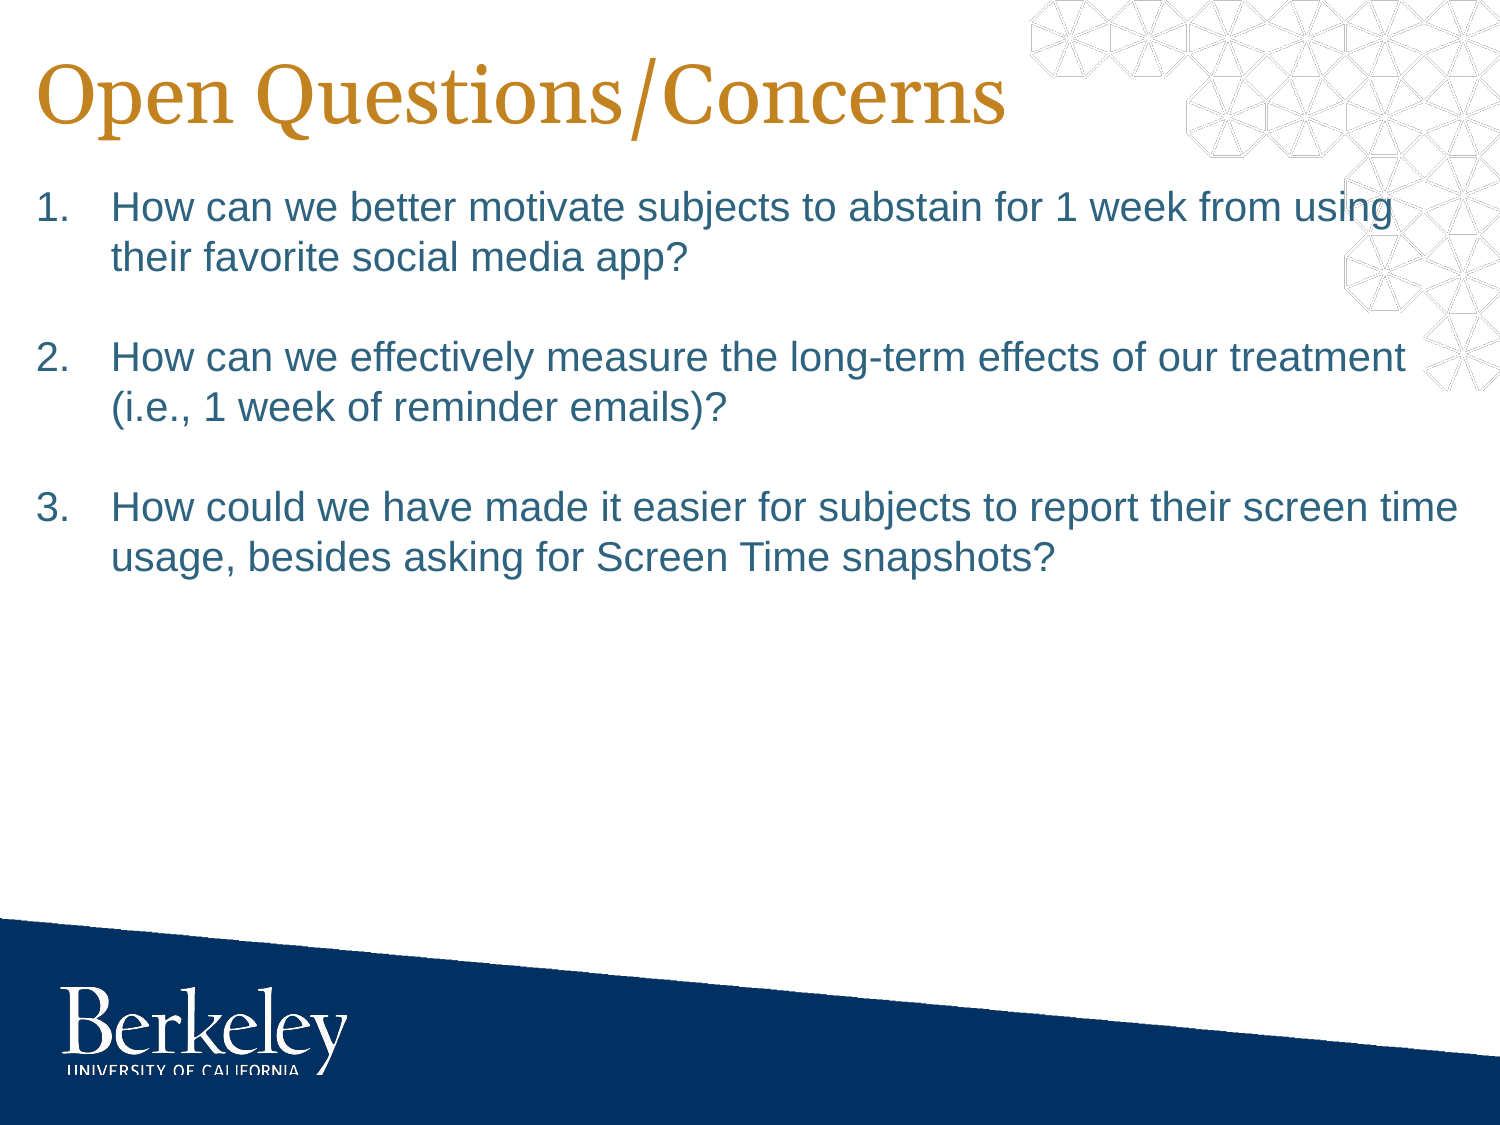

Open Questions/Concerns
How can we better motivate subjects to abstain for 1 week from using their favorite social media app?

How can we effectively measure the long-term effects of our treatment (i.e., 1 week of reminder emails)?

How could we have made it easier for subjects to report their screen time usage, besides asking for Screen Time snapshots?